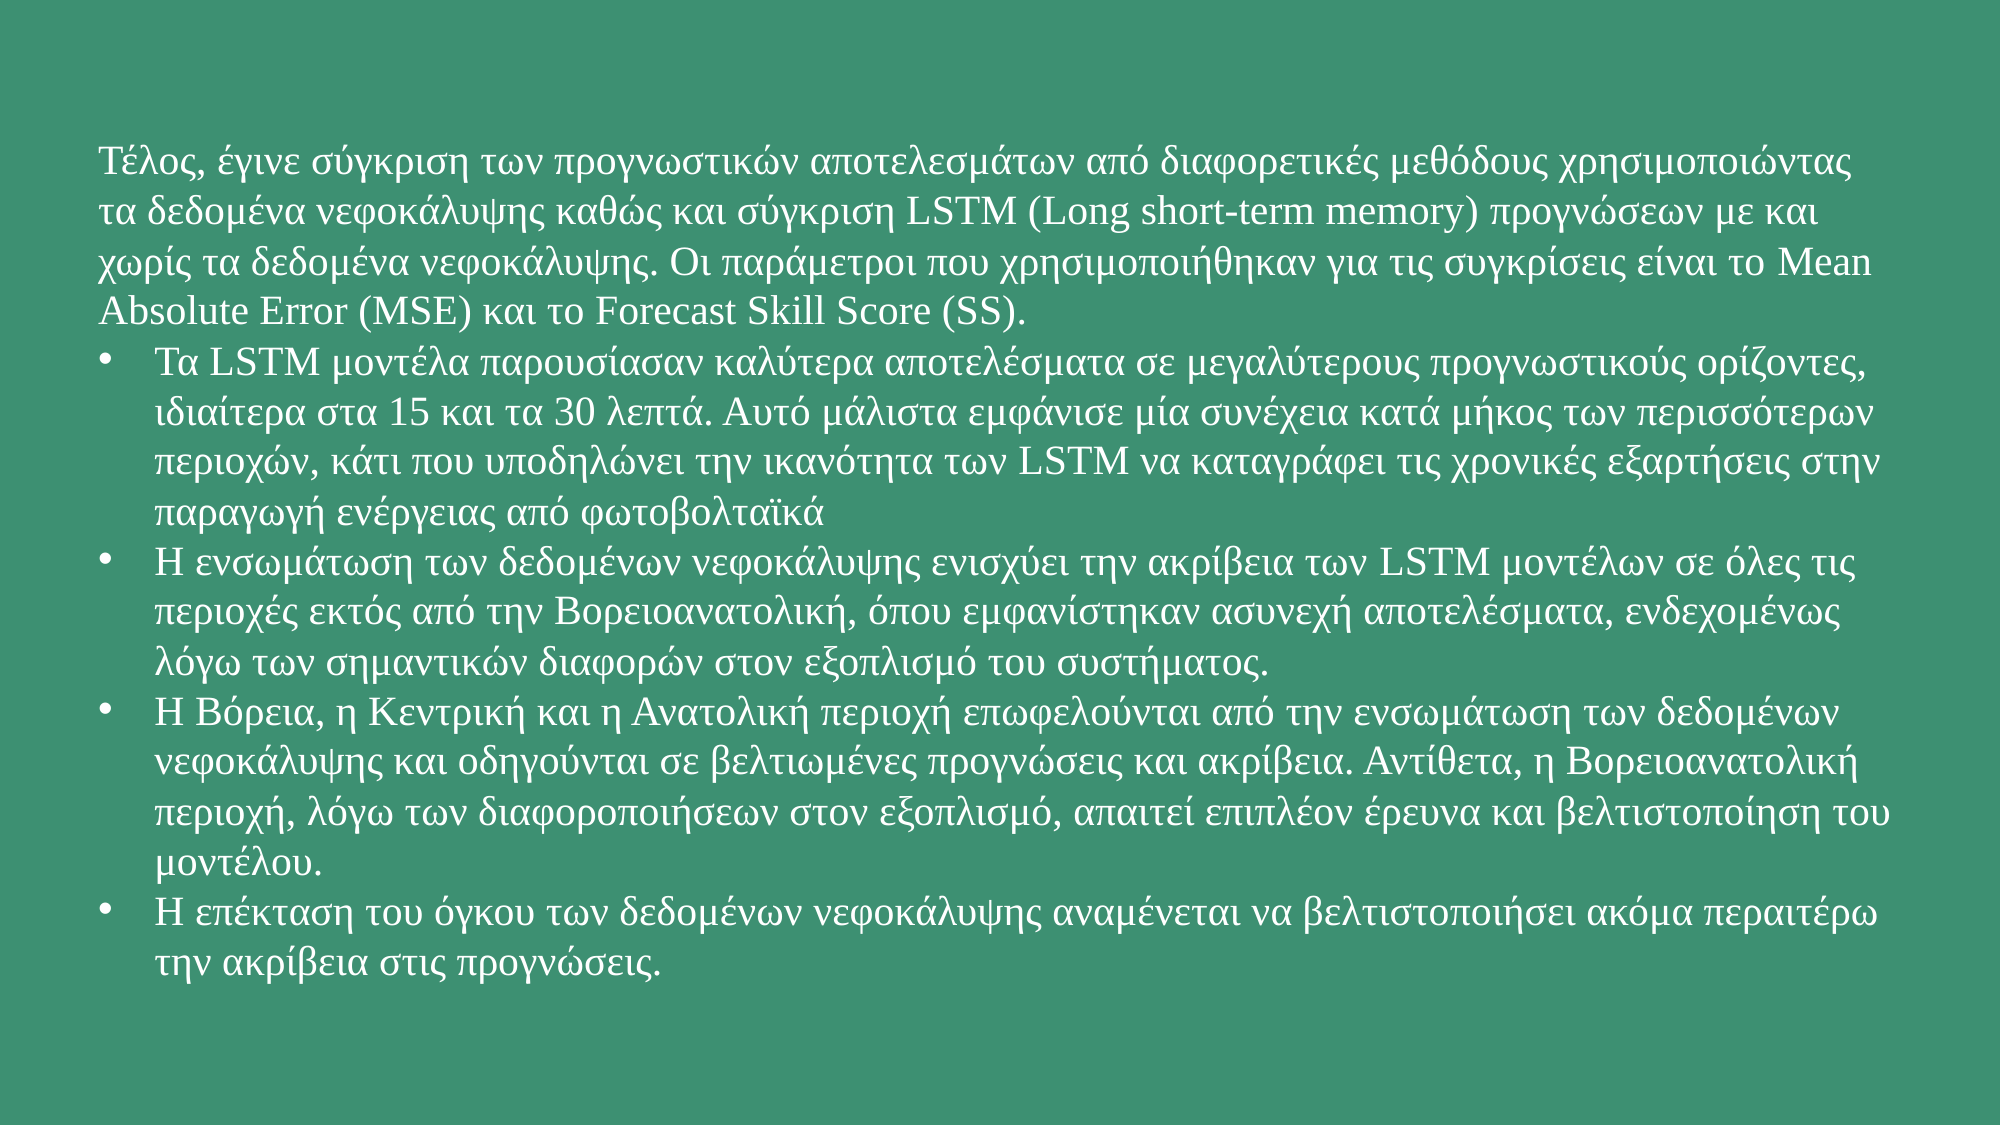

Τέλος, έγινε σύγκριση των προγνωστικών αποτελεσμάτων από διαφορετικές μεθόδους χρησιμοποιώντας τα δεδομένα νεφοκάλυψης καθώς και σύγκριση LSTM (Long short-term memory) προγνώσεων με και χωρίς τα δεδομένα νεφοκάλυψης. Οι παράμετροι που χρησιμοποιήθηκαν για τις συγκρίσεις είναι το Mean Absolute Error (MSE) και το Forecast Skill Score (SS).
Τα LSTM μοντέλα παρουσίασαν καλύτερα αποτελέσματα σε μεγαλύτερους προγνωστικούς ορίζοντες, ιδιαίτερα στα 15 και τα 30 λεπτά. Αυτό μάλιστα εμφάνισε μία συνέχεια κατά μήκος των περισσότερων περιοχών, κάτι που υποδηλώνει την ικανότητα των LSTM να καταγράφει τις χρονικές εξαρτήσεις στην παραγωγή ενέργειας από φωτοβολταϊκά
Η ενσωμάτωση των δεδομένων νεφοκάλυψης ενισχύει την ακρίβεια των LSTM μοντέλων σε όλες τις περιοχές εκτός από την Βορειοανατολική, όπου εμφανίστηκαν ασυνεχή αποτελέσματα, ενδεχομένως λόγω των σημαντικών διαφορών στον εξοπλισμό του συστήματος.
Η Βόρεια, η Κεντρική και η Ανατολική περιοχή επωφελούνται από την ενσωμάτωση των δεδομένων νεφοκάλυψης και οδηγούνται σε βελτιωμένες προγνώσεις και ακρίβεια. Αντίθετα, η Βορειοανατολική περιοχή, λόγω των διαφοροποιήσεων στον εξοπλισμό, απαιτεί επιπλέον έρευνα και βελτιστοποίηση του μοντέλου.
Η επέκταση του όγκου των δεδομένων νεφοκάλυψης αναμένεται να βελτιστοποιήσει ακόμα περαιτέρω την ακρίβεια στις προγνώσεις.